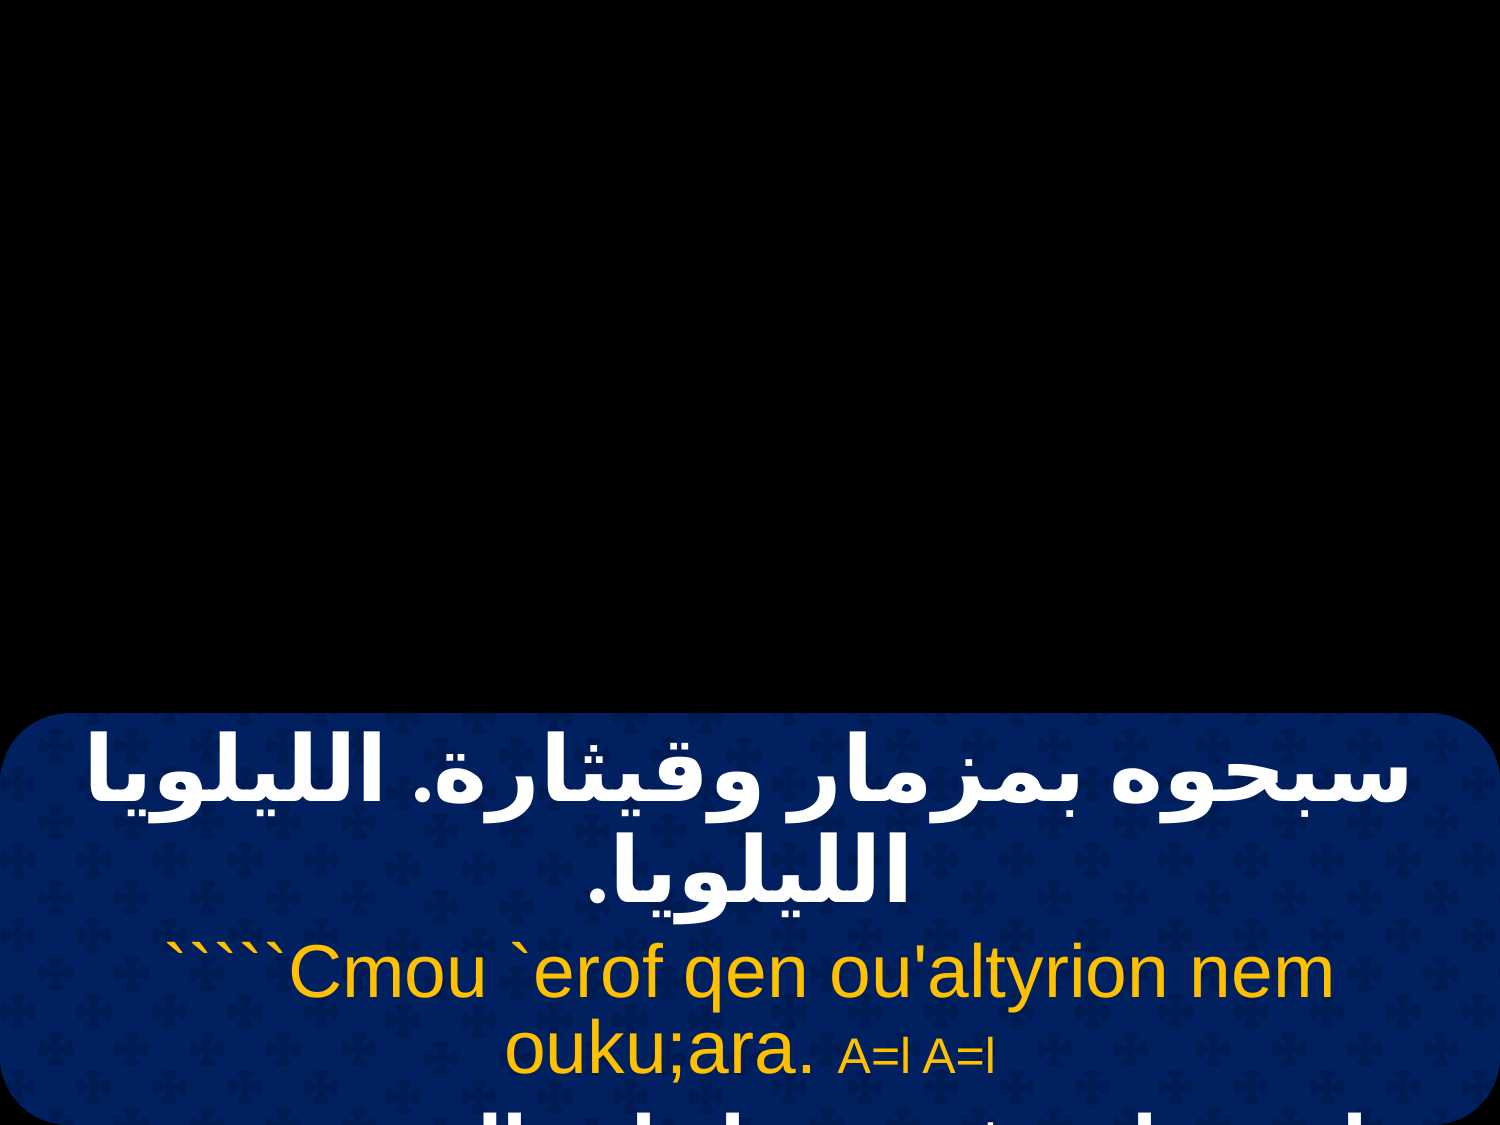

# 6
| سبحوه بمزمار وقيثارة. الليلويا الليلويا. |
| --- |
| `````Cmou `erof qen ou'altyrion nem ouku;ara. A=l A=l |
| اسمو ايروف خين او ابسالتريون نيم اوكيثارا. هلليلويا هلليلويا. |